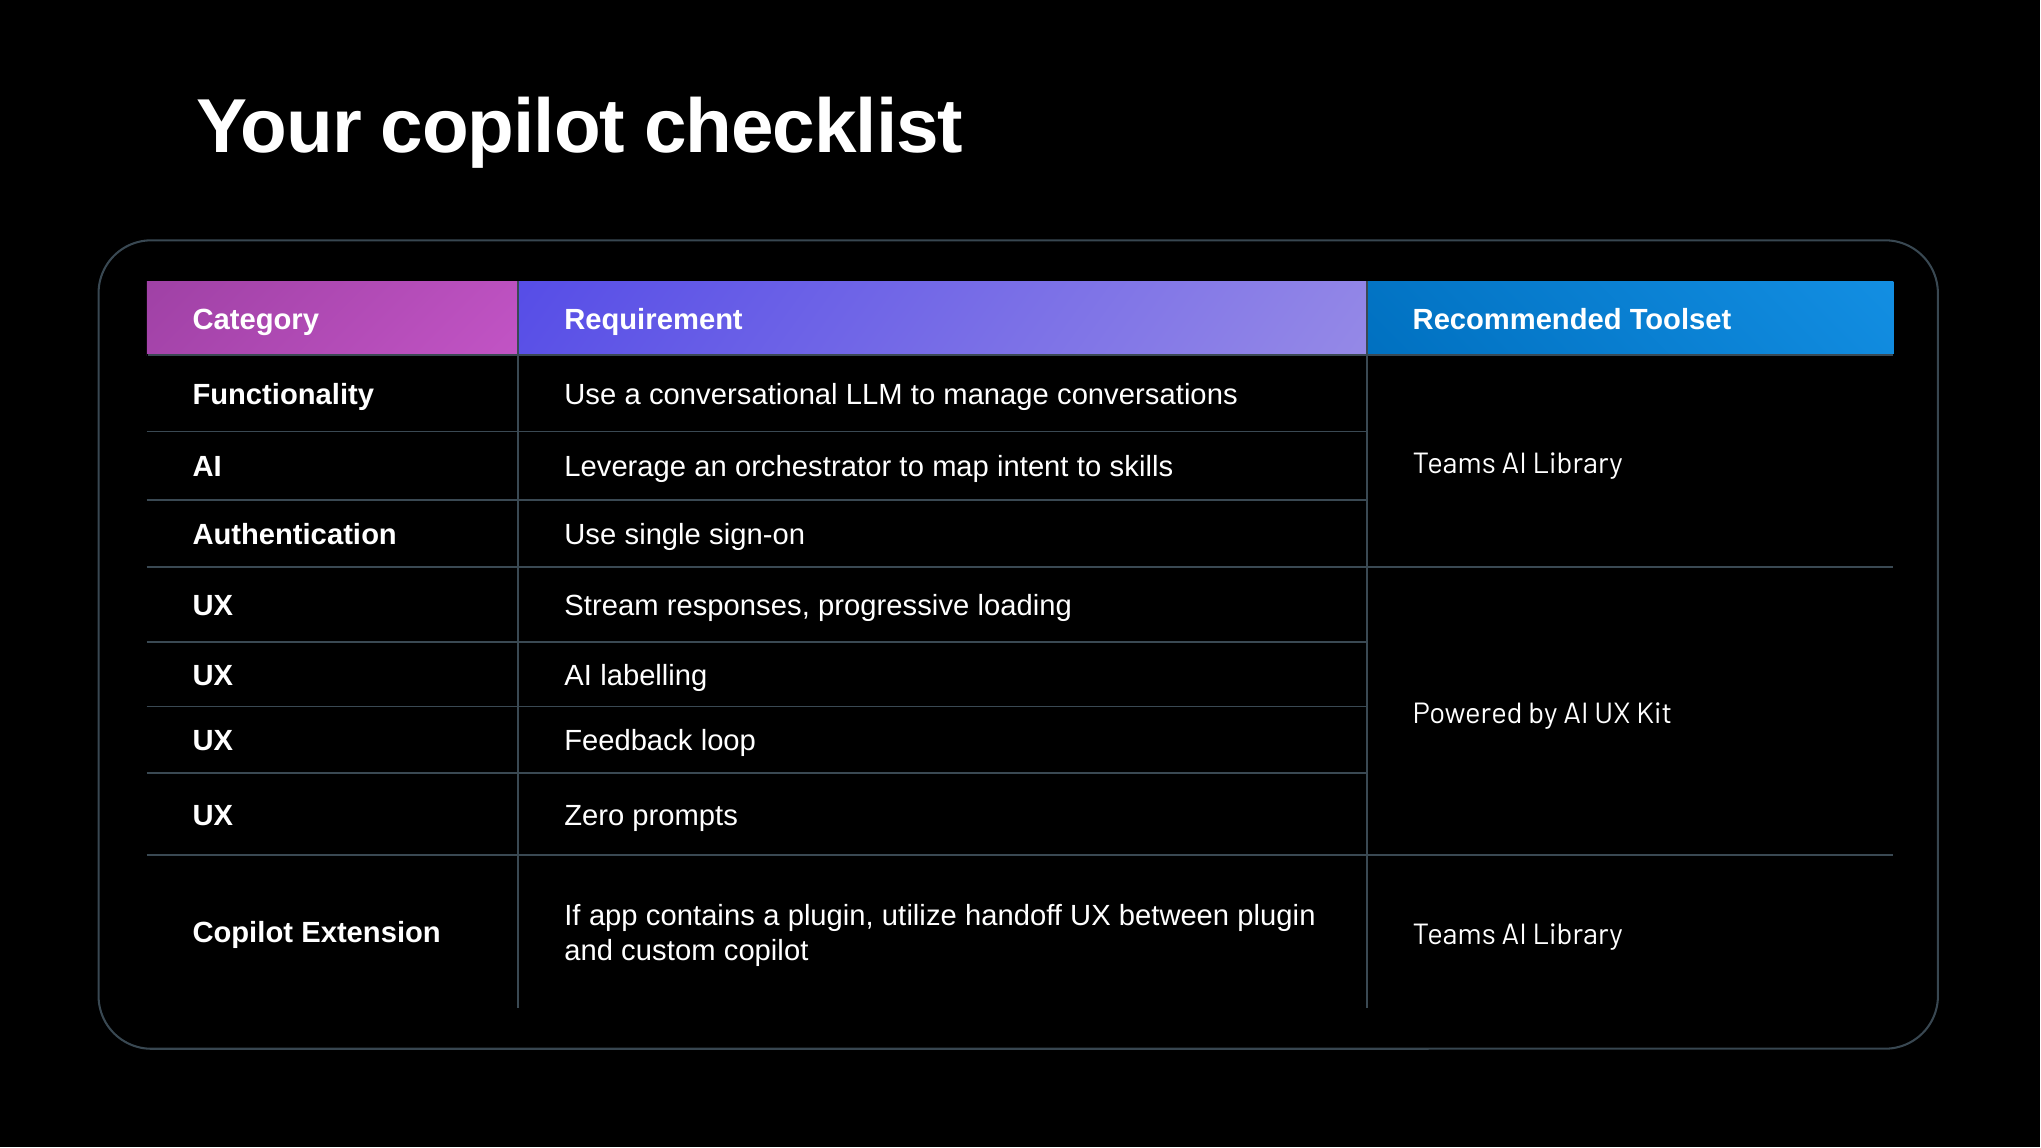

Your copilot checklist

| Category | Requirement | Recommended Toolset |
| --- | --- | --- |
| Functionality | Use a conversational LLM to manage conversations | Teams AI Library |
| AI | Leverage an orchestrator to map intent to skills |  |
| Authentication | Use single sign-on |  |
| UX | Stream responses, progressive loading | Powered by AI UX Kit |
| UX | AI labelling |  |
| UX | Feedback loop |  |
| UX | Zero prompts |  |
| Copilot Extension | If app contains a plugin, utilize handoff UX between plugin and custom copilot | Teams AI Library |